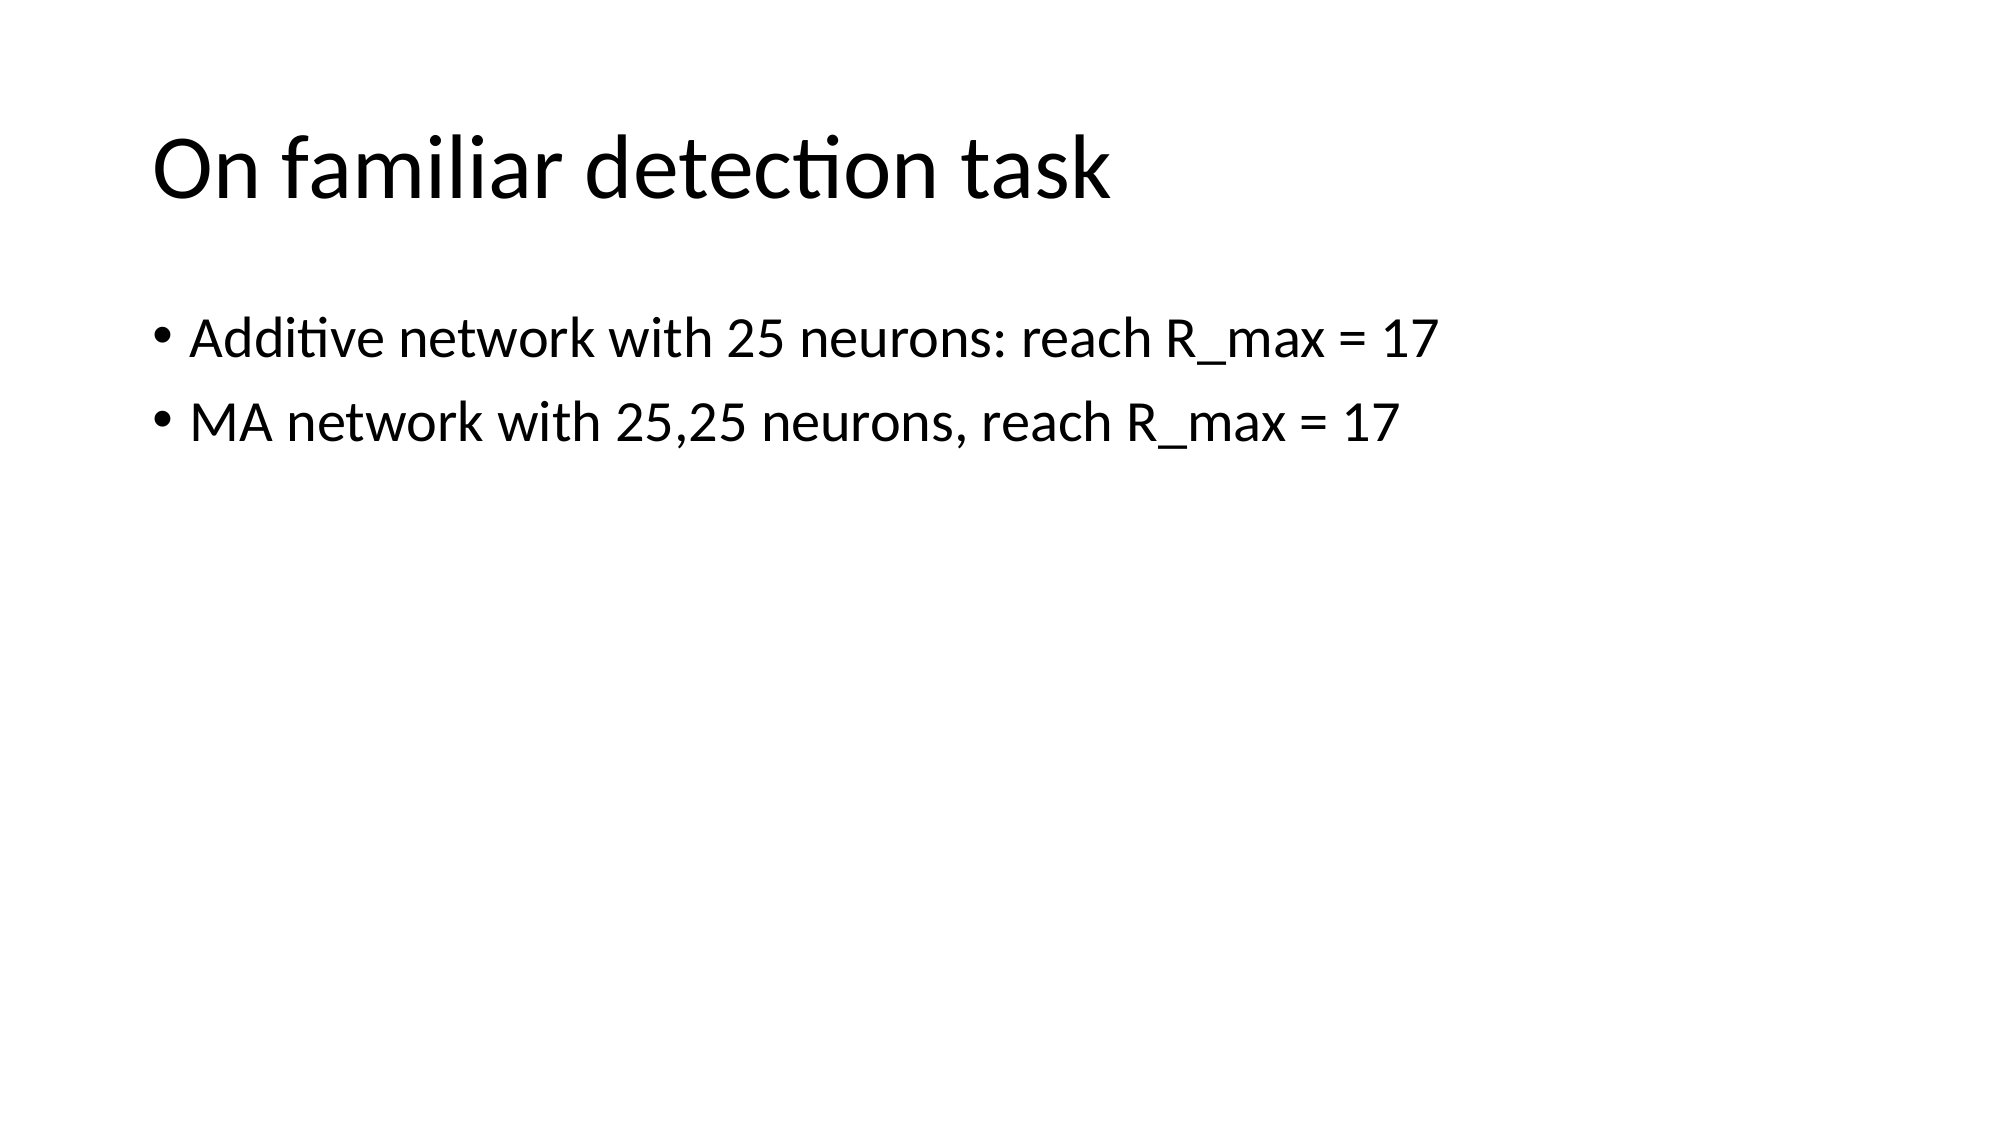

# On familiar detection task
Additive network with 25 neurons: reach R_max = 17
MA network with 25,25 neurons, reach R_max = 17